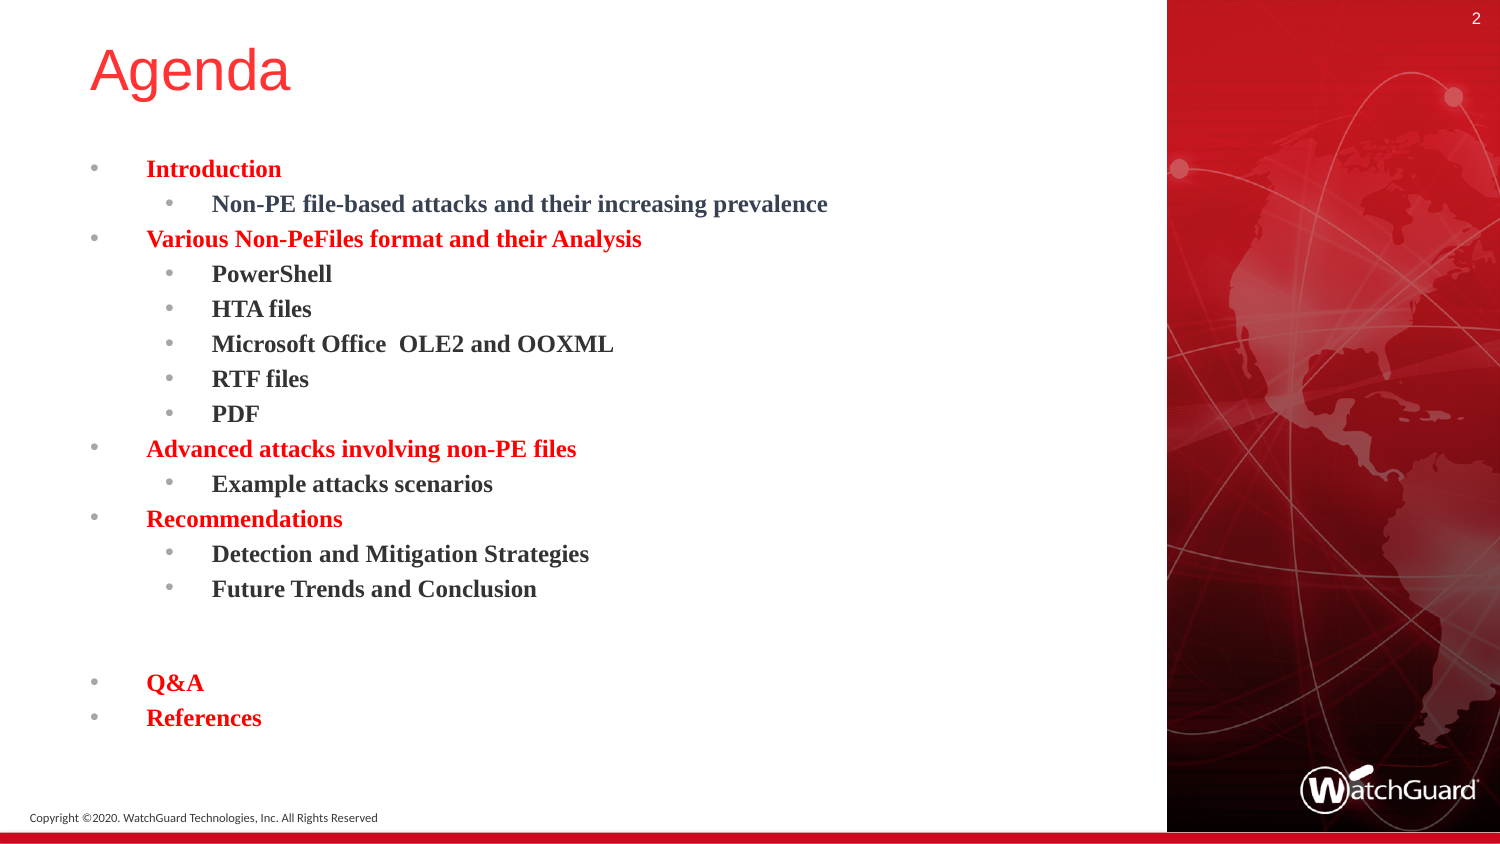

2
# Agenda
Introduction
Non-PE file-based attacks and their increasing prevalence
Various Non-PeFiles format and their Analysis
PowerShell
HTA files
Microsoft Office  OLE2 and OOXML
RTF files
PDF
Advanced attacks involving non-PE files
Example attacks scenarios
Recommendations
Detection and Mitigation Strategies
Future Trends and Conclusion

Q&A
References